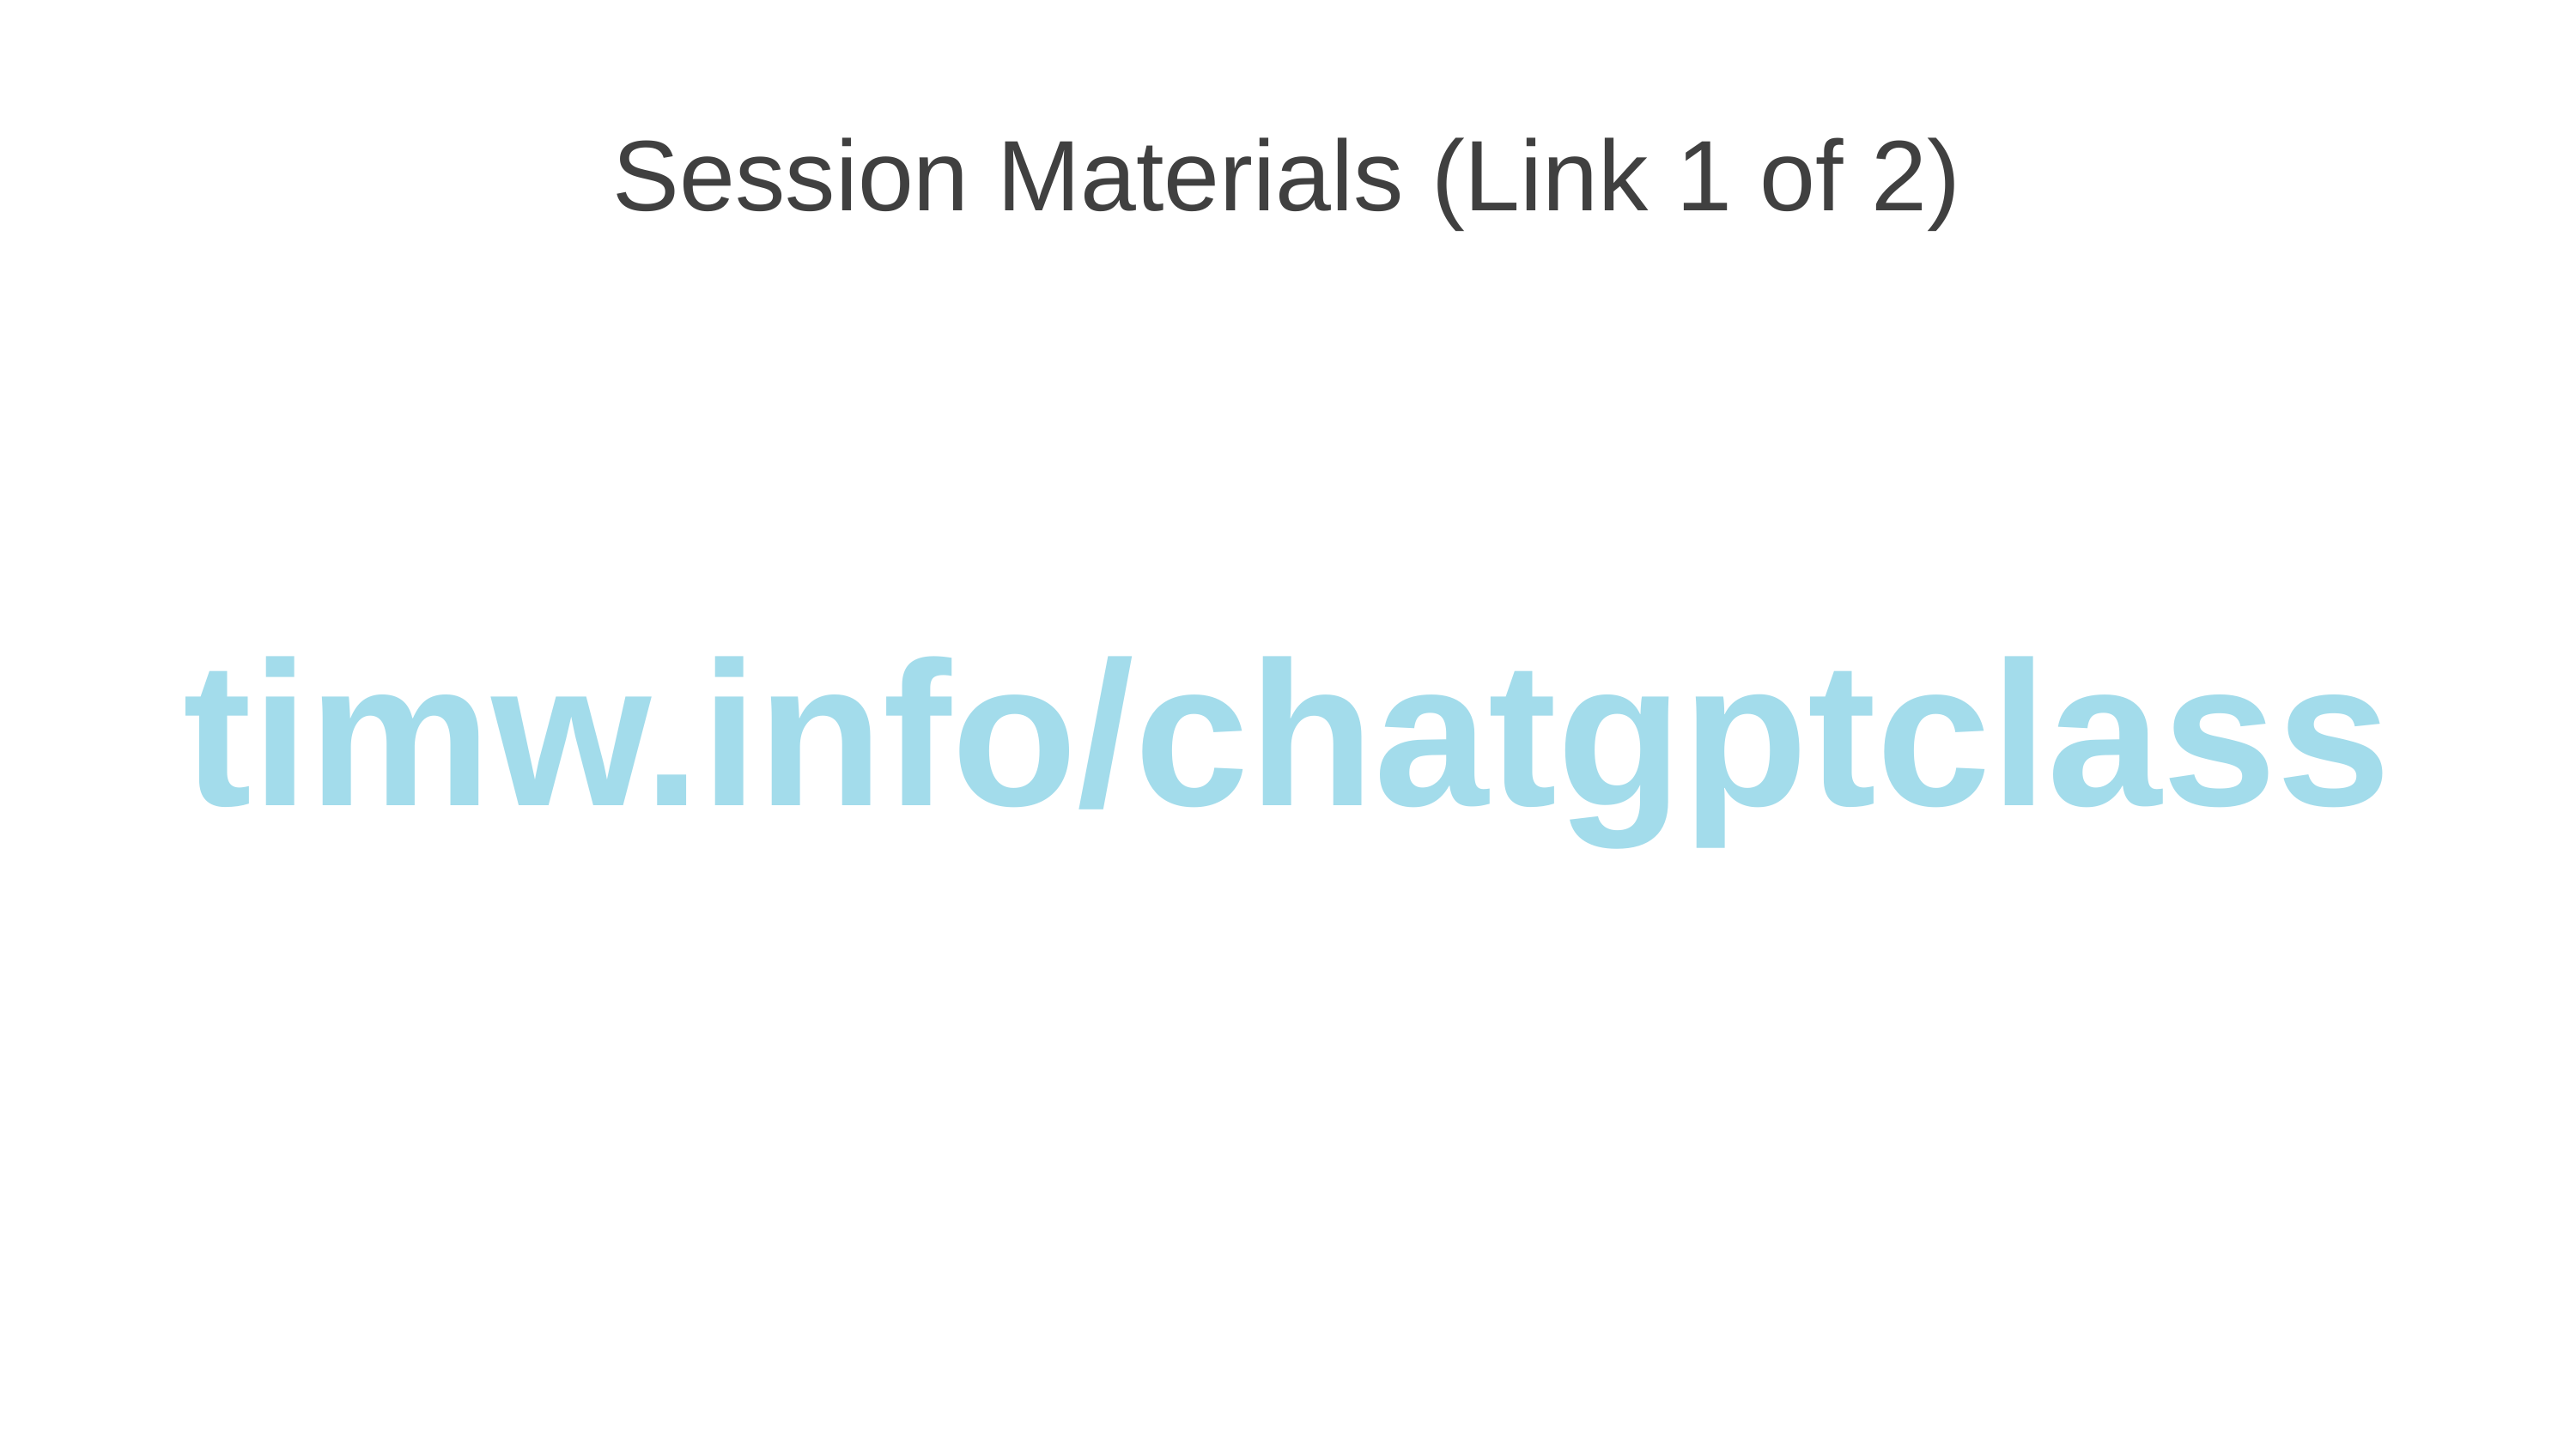

# Session Materials (Link 1 of 2)
timw.info/chatgptclass